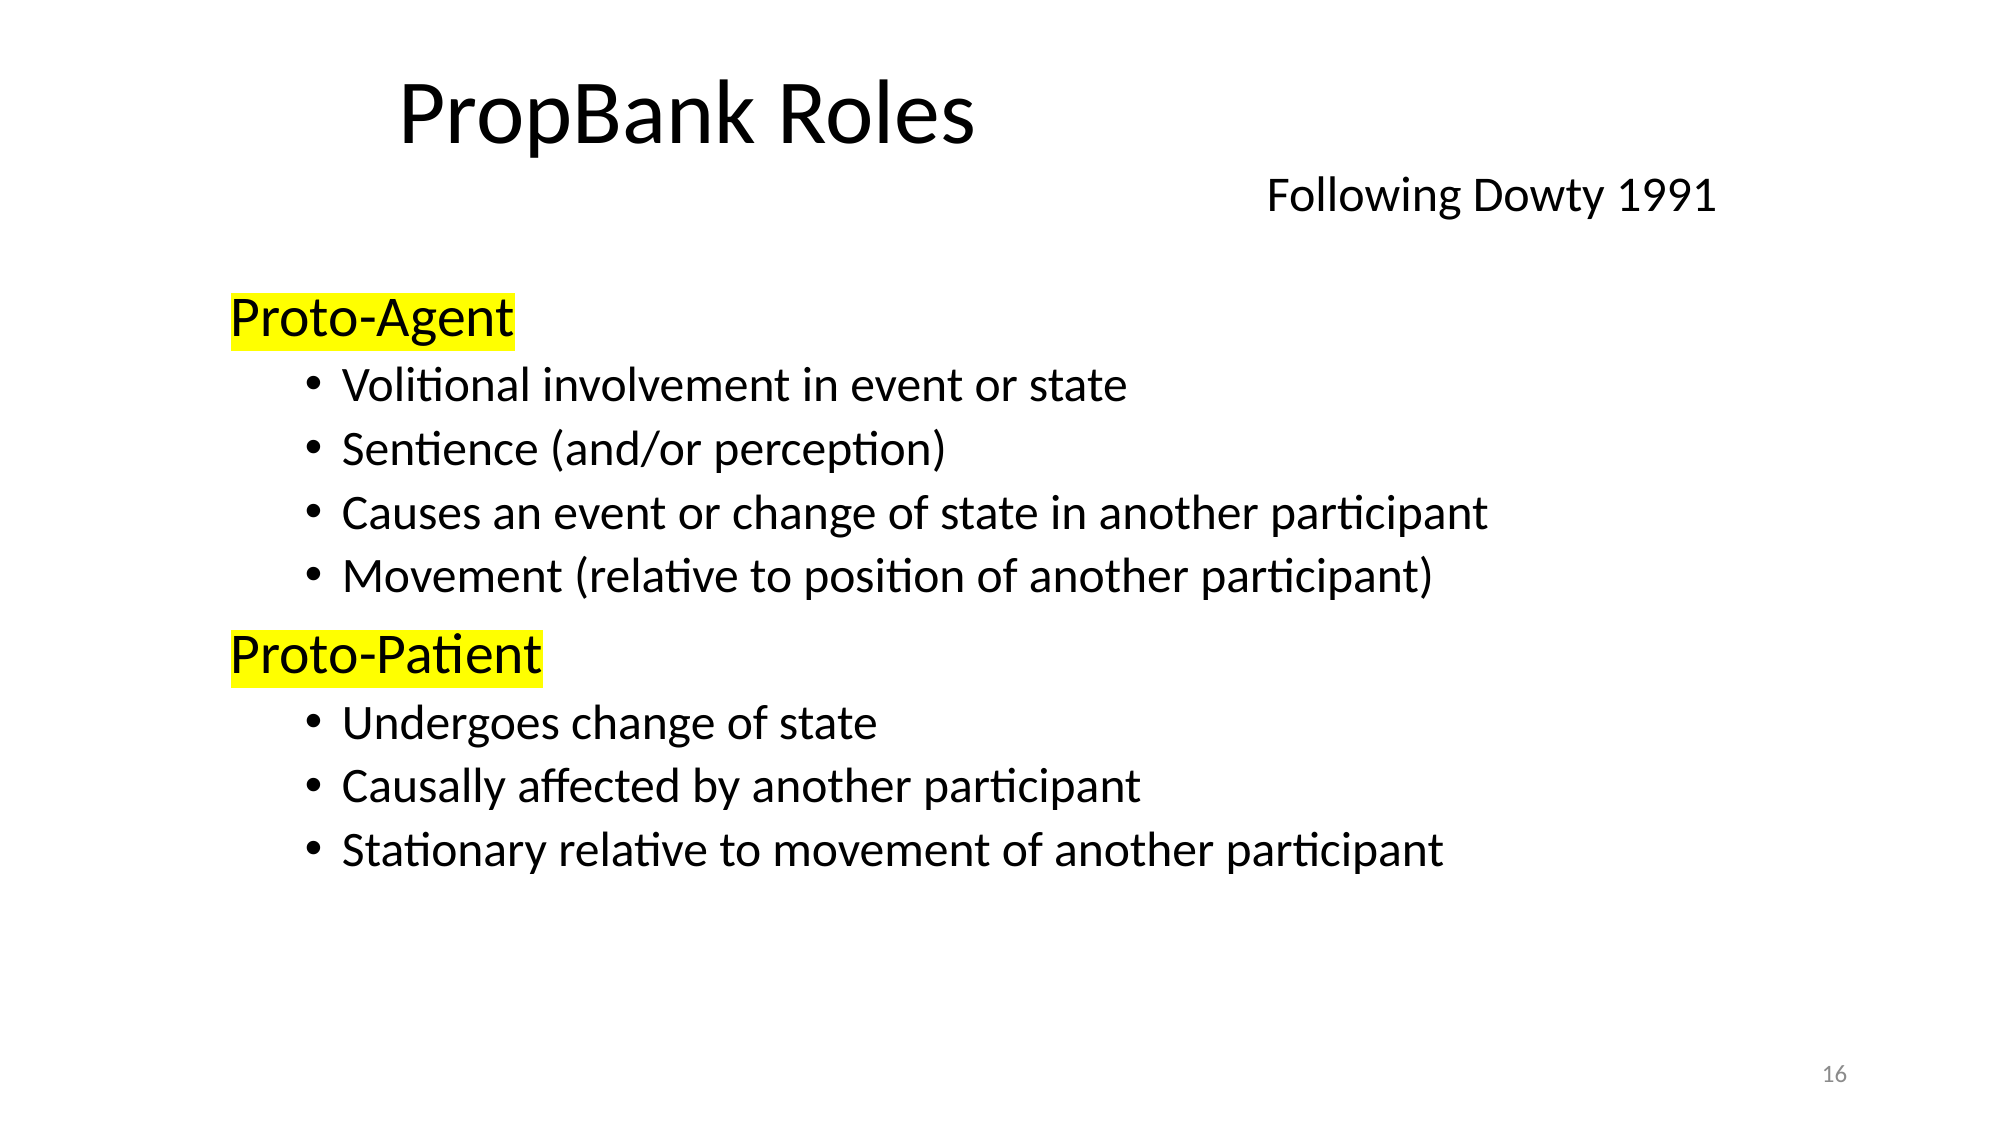

# PropBank Roles
Following Dowty 1991
Proto-Agent
Volitional involvement in event or state
Sentience (and/or perception)
Causes an event or change of state in another participant
Movement (relative to position of another participant)
Proto-Patient
Undergoes change of state
Causally affected by another participant
Stationary relative to movement of another participant

16